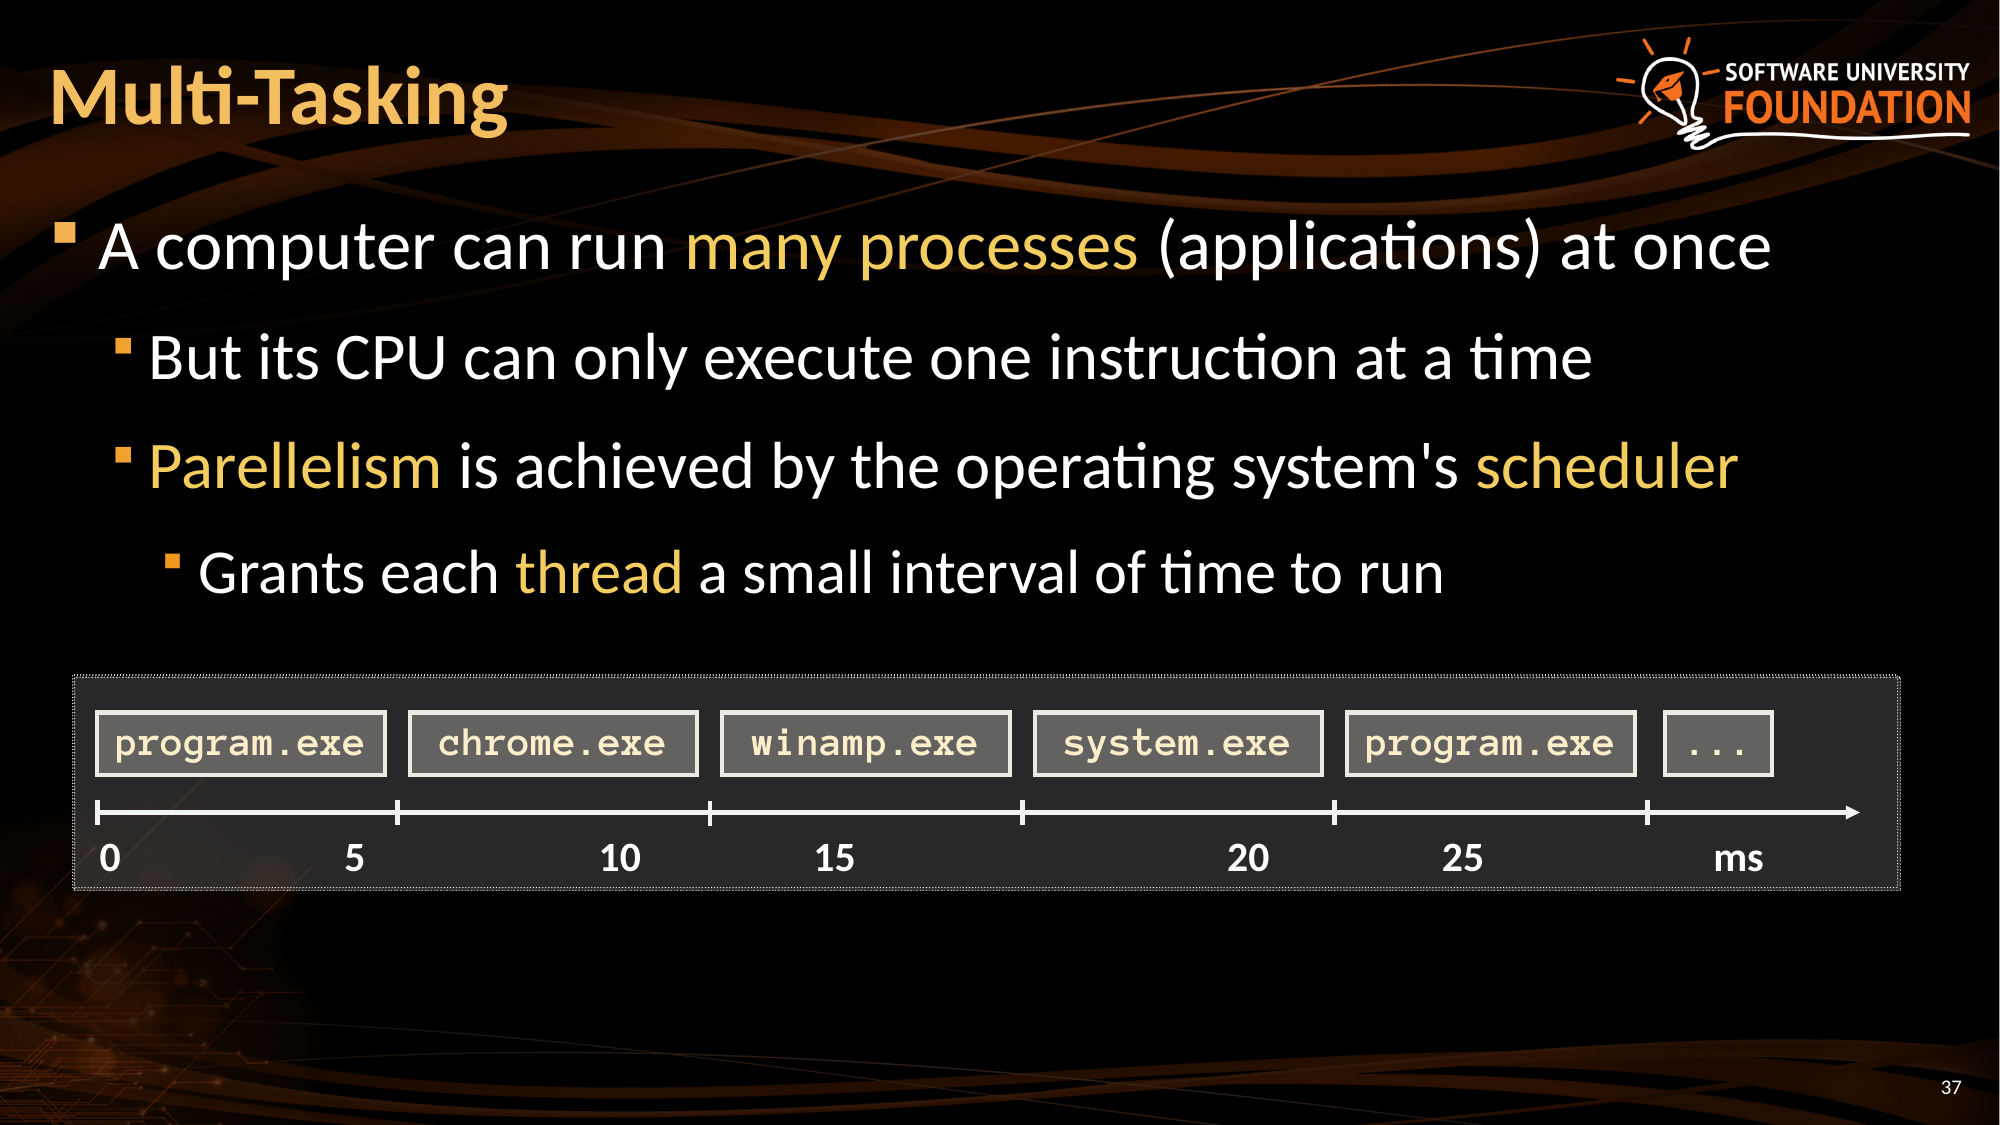

# Multi-Tasking
A computer can run many processes (applications) at once
But its CPU can only execute one instruction at a time
Parellelism is achieved by the operating system's scheduler
Grants each thread a small interval of time to run

| program.exe |
| --- |
| chrome.exe |
| --- |
| winamp.exe |
| --- |
| system.exe |
| --- |
| program.exe |
| --- |
| ... |
| --- |
0	          5	                     10	            15	                        20	               25	            ms
37